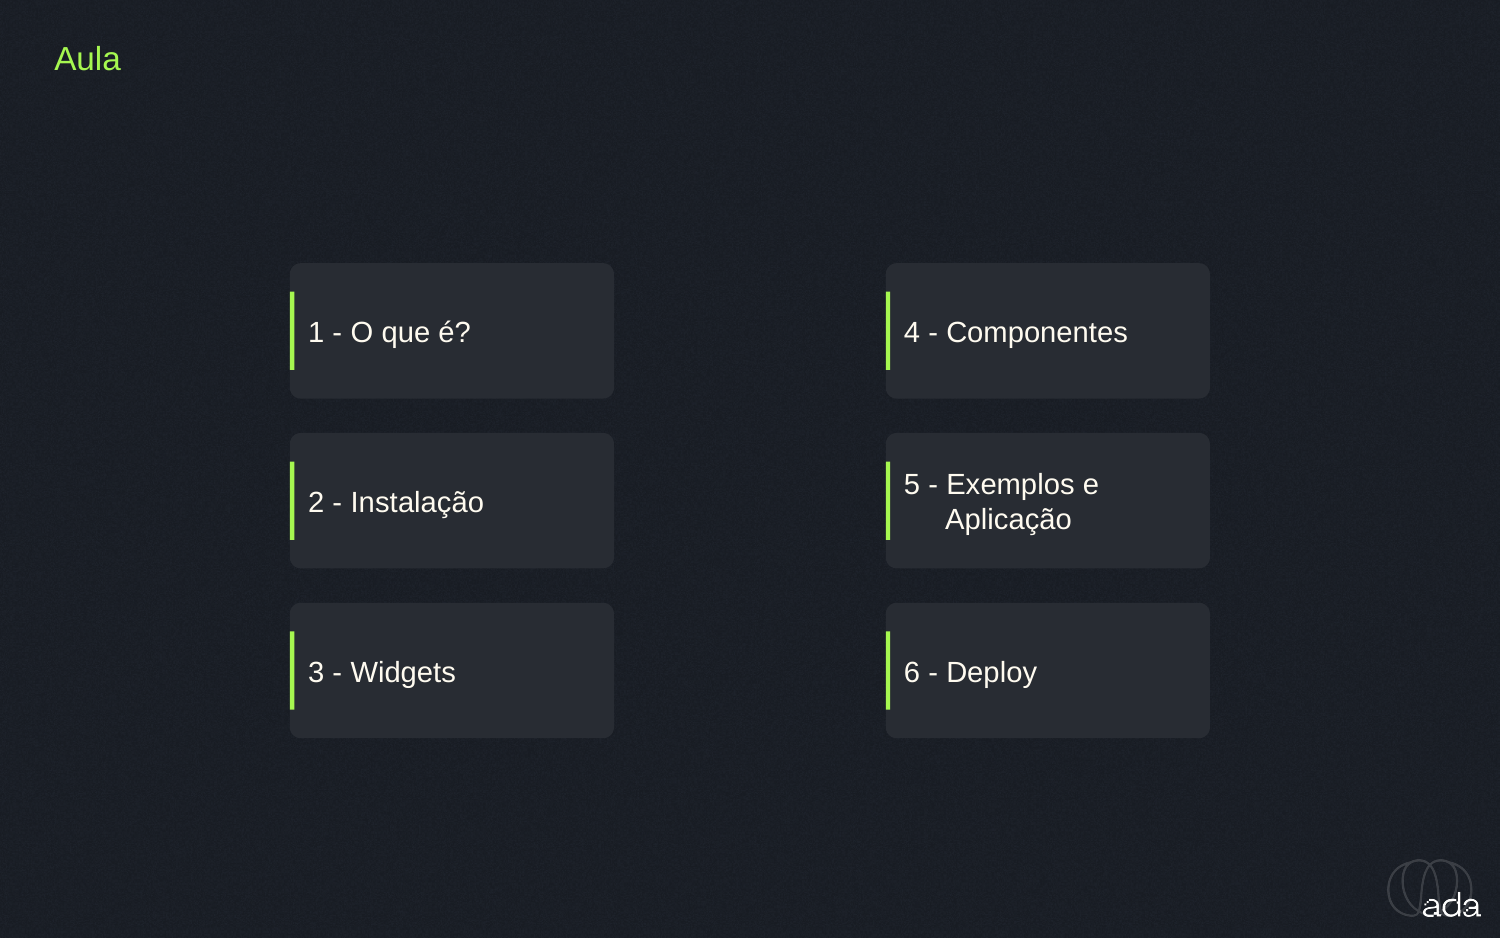

Aula

4 - Componentes

1 - O que é?

2 - Instalação

5 - Exemplos e
     Aplicação

3 - Widgets

6 - Deploy